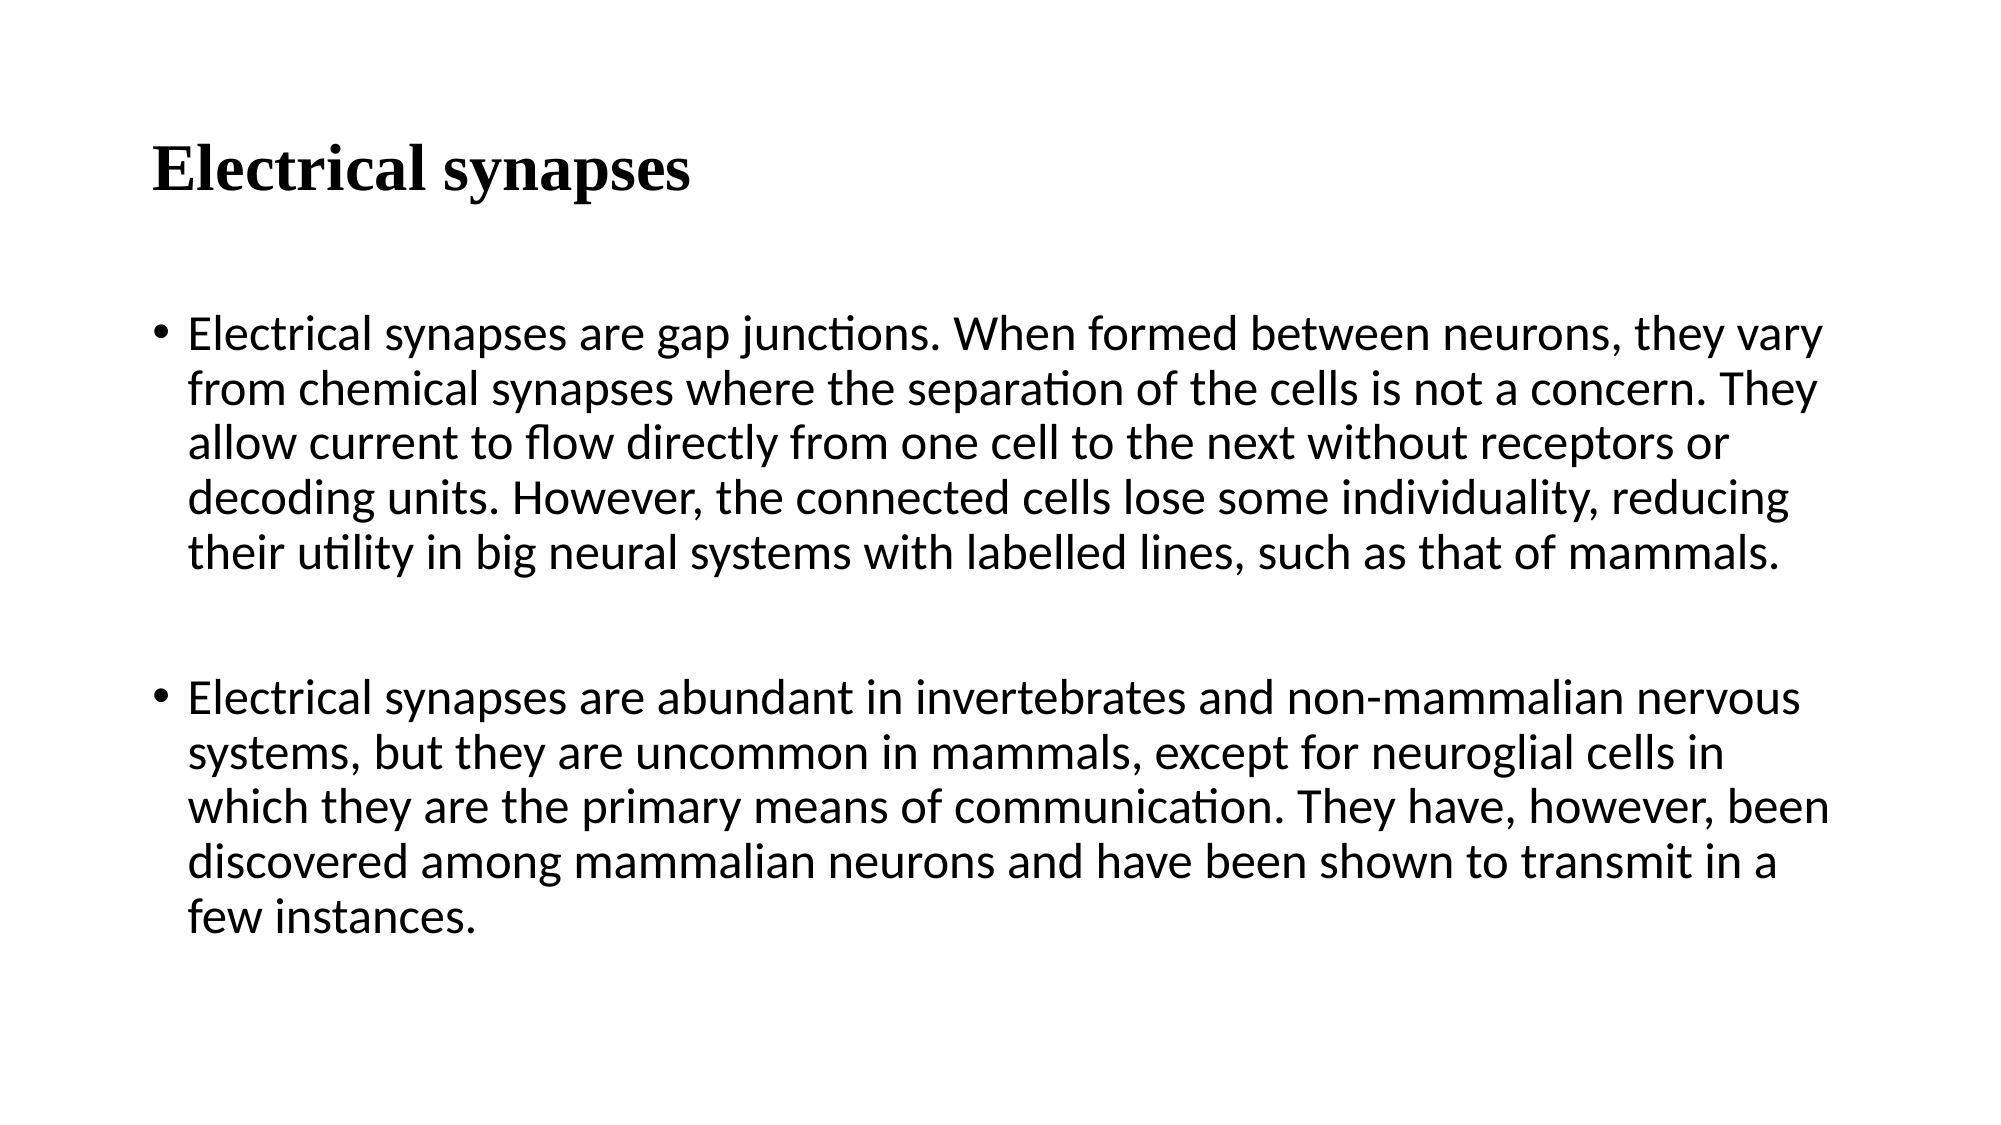

# Electrical synapses
Electrical synapses are gap junctions. When formed between neurons, they vary from chemical synapses where the separation of the cells is not a concern. They allow current to flow directly from one cell to the next without receptors or decoding units. However, the connected cells lose some individuality, reducing their utility in big neural systems with labelled lines, such as that of mammals.

Electrical synapses are abundant in invertebrates and non-mammalian nervous systems, but they are uncommon in mammals, except for neuroglial cells in which they are the primary means of communication. They have, however, been discovered among mammalian neurons and have been shown to transmit in a few instances.